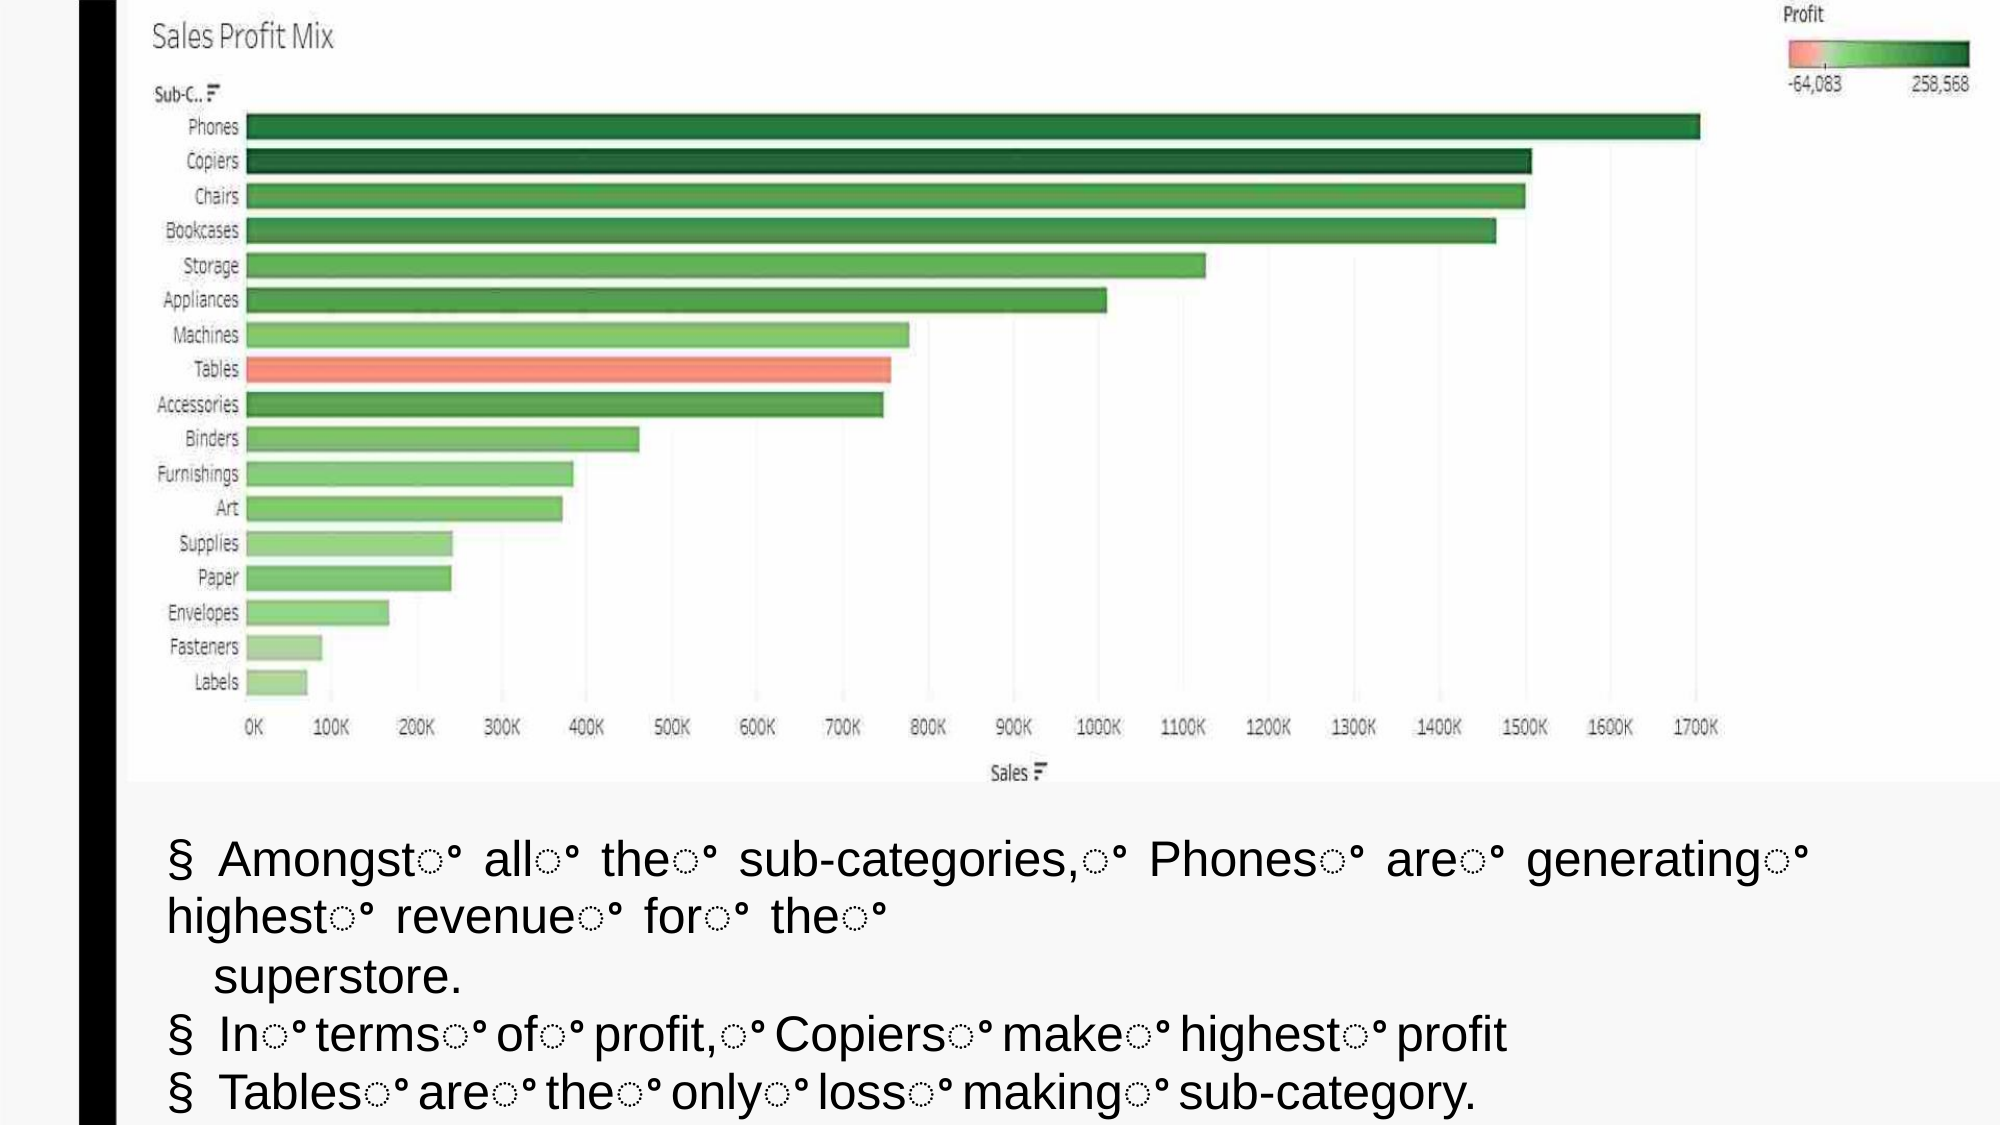

§ Amongstꢀ allꢀ theꢀ sub-categories,ꢀ Phonesꢀ areꢀ generatingꢀ highestꢀ revenueꢀ forꢀ theꢀ
superstore.
§ Inꢀtermsꢀofꢀprofit,ꢀCopiersꢀmakeꢀhighestꢀprofit
§ Tablesꢀareꢀtheꢀonlyꢀlossꢀmakingꢀsub-category.